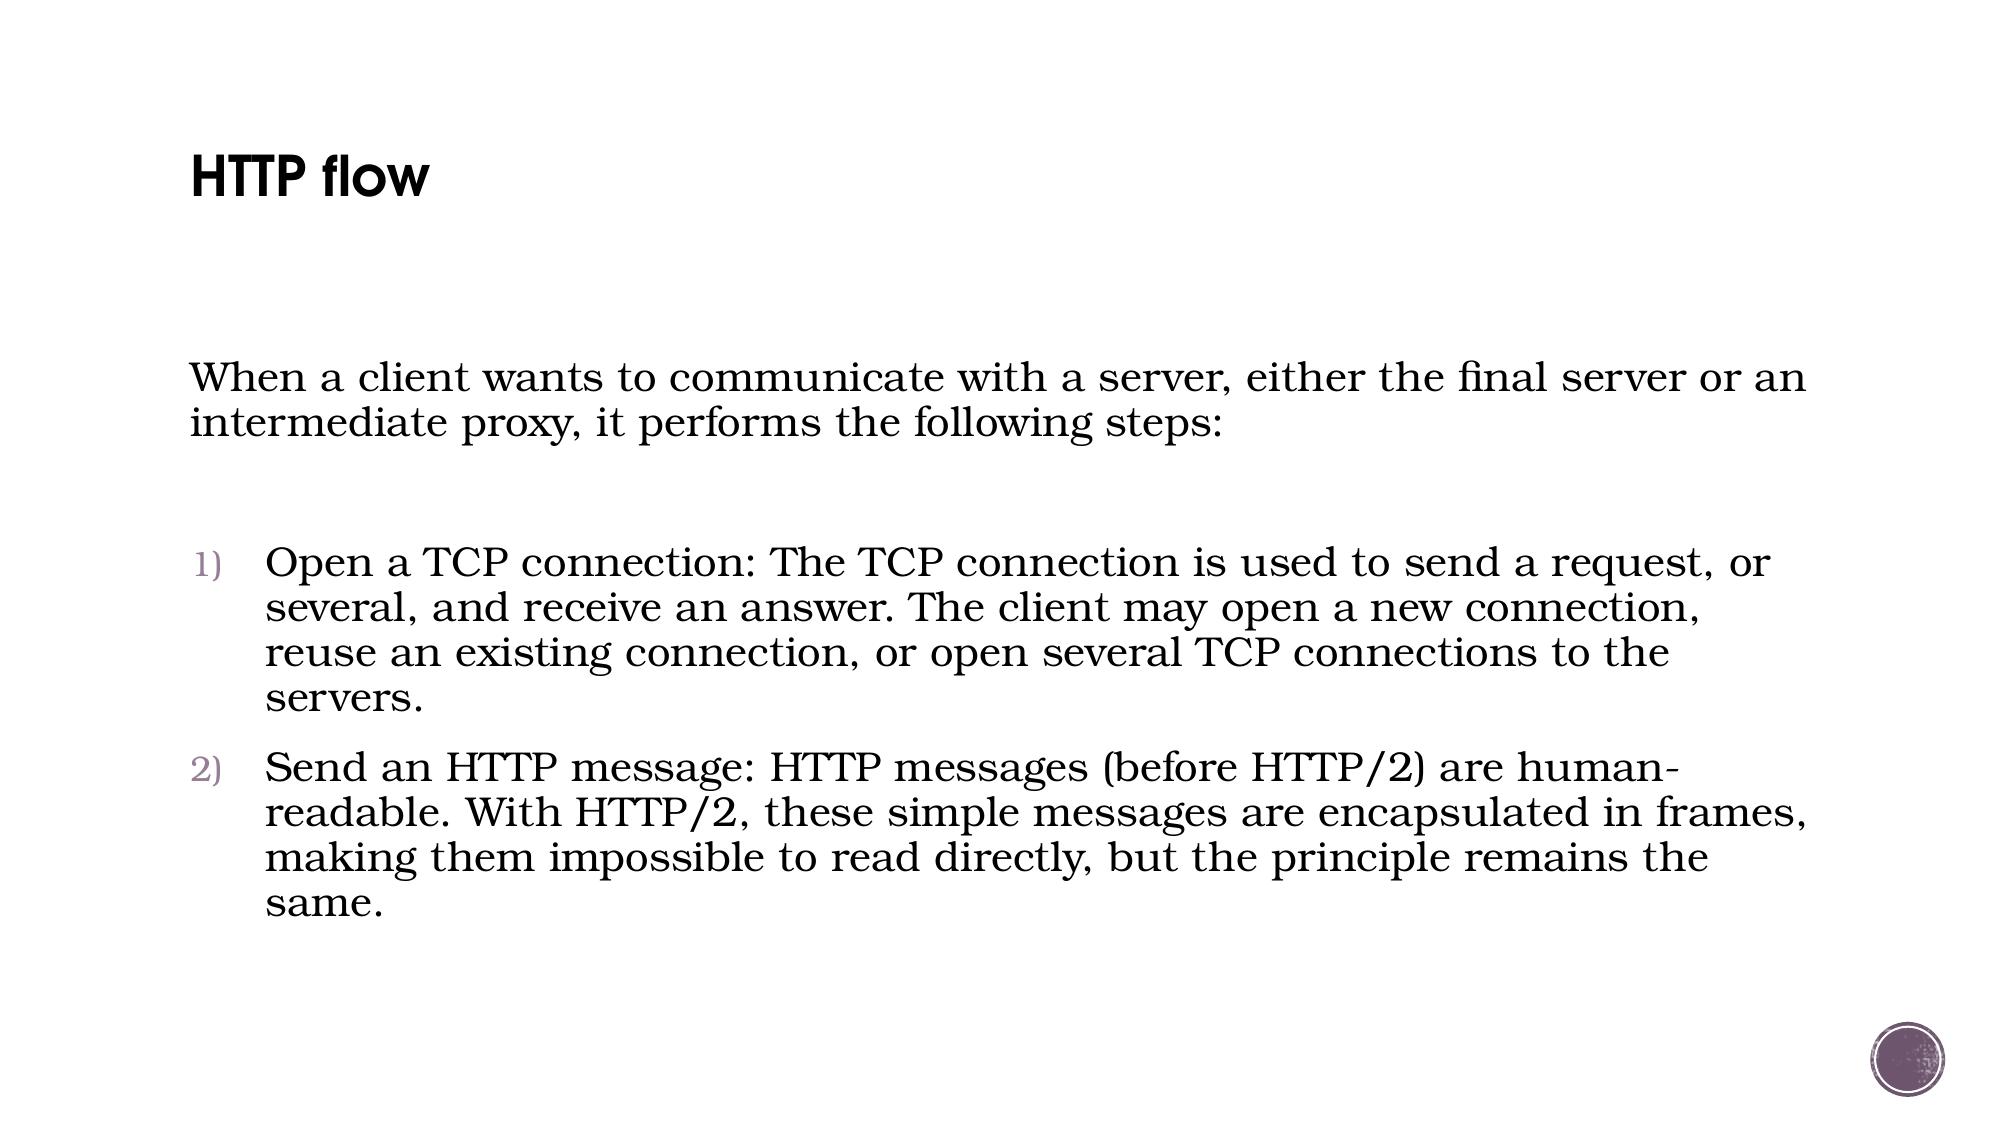

# HTTP flow
When a client wants to communicate with a server, either the final server or an intermediate proxy, it performs the following steps:

Open a TCP connection: The TCP connection is used to send a request, or several, and receive an answer. The client may open a new connection, reuse an existing connection, or open several TCP connections to the servers.
Send an HTTP message: HTTP messages (before HTTP/2) are human-readable. With HTTP/2, these simple messages are encapsulated in frames, making them impossible to read directly, but the principle remains the same.